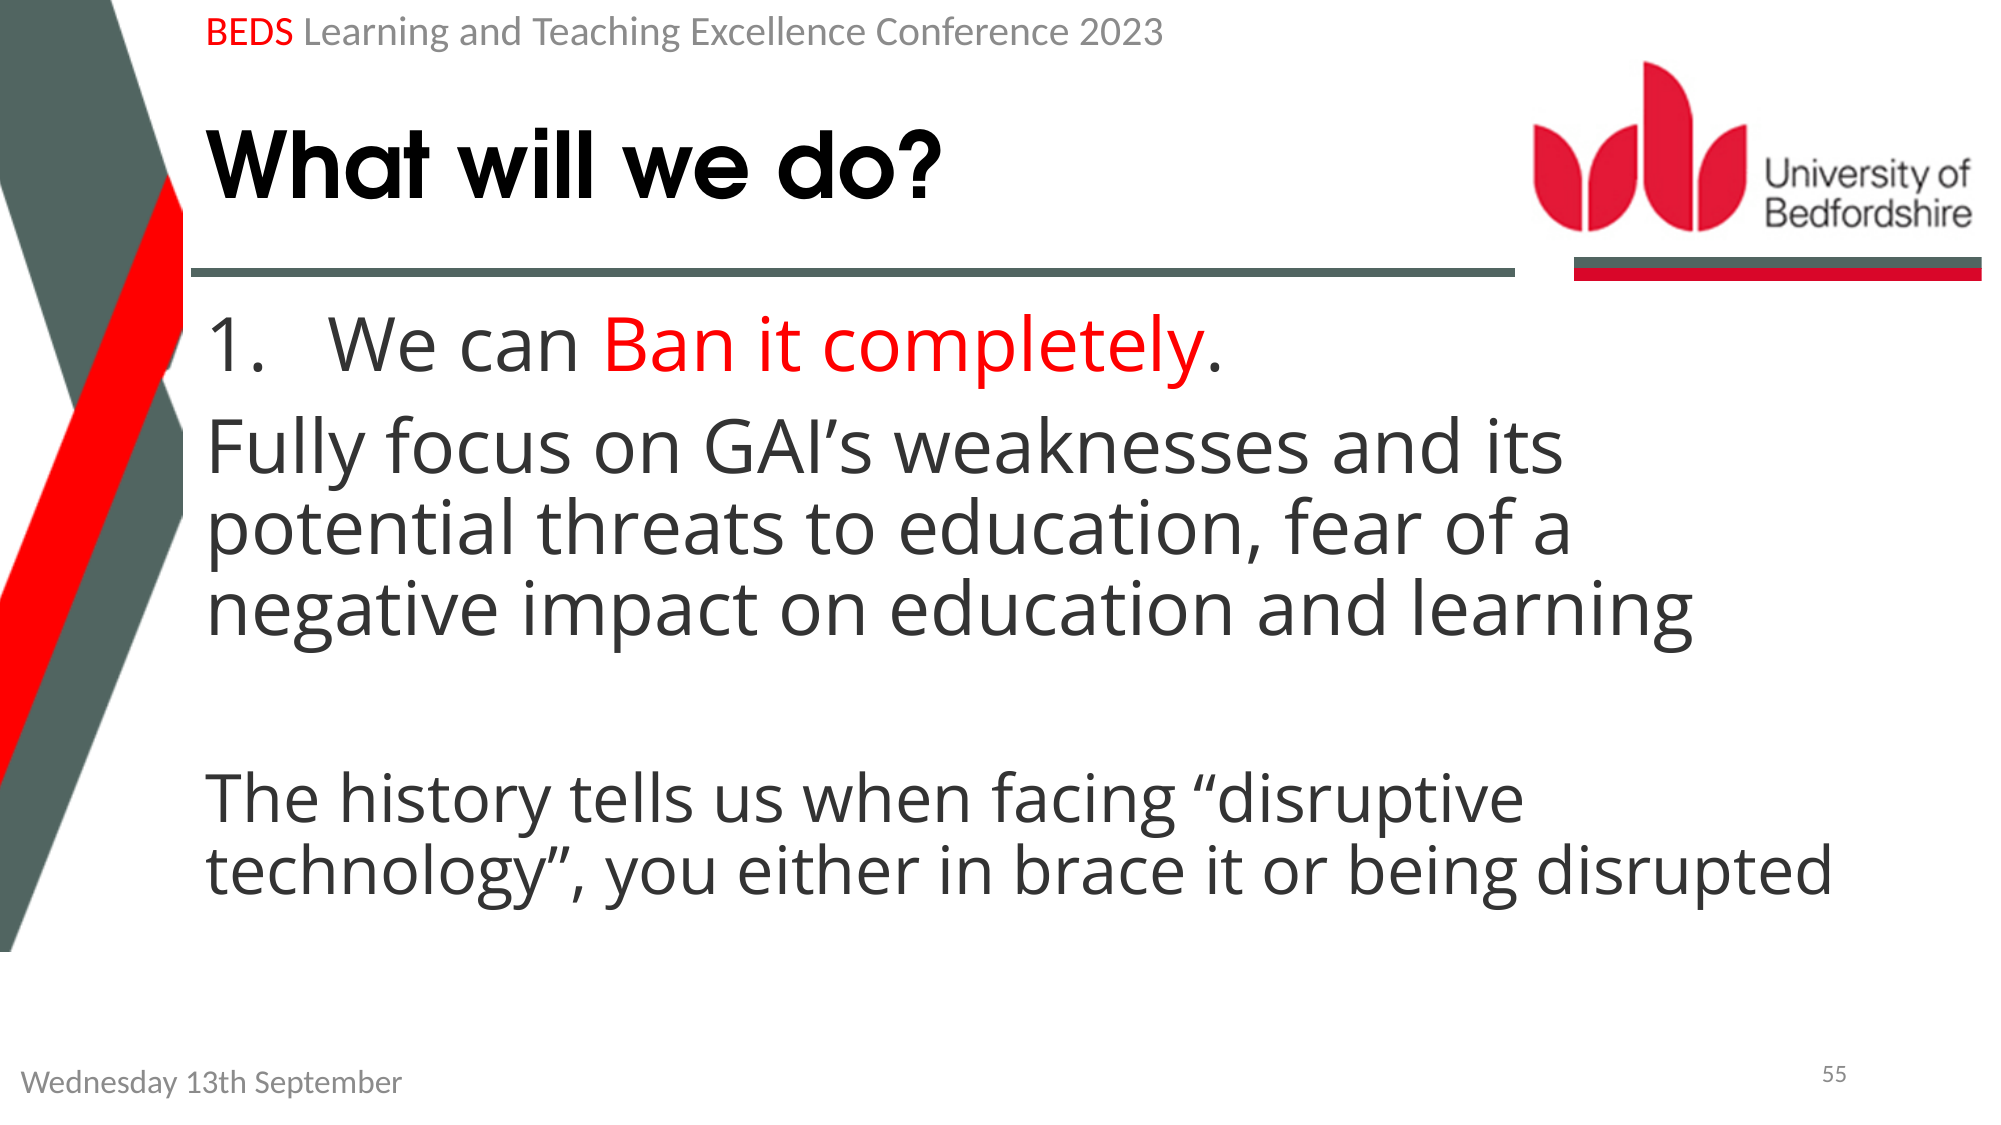

BEDS Learning and Teaching Excellence Conference 2023
# What will we do?
We can Ban it completely.
Fully focus on GAI’s weaknesses and its potential threats to education, fear of a negative impact on education and learning

The history tells us when facing “disruptive technology”, you either in brace it or being disrupted
55
Wednesday 13th September